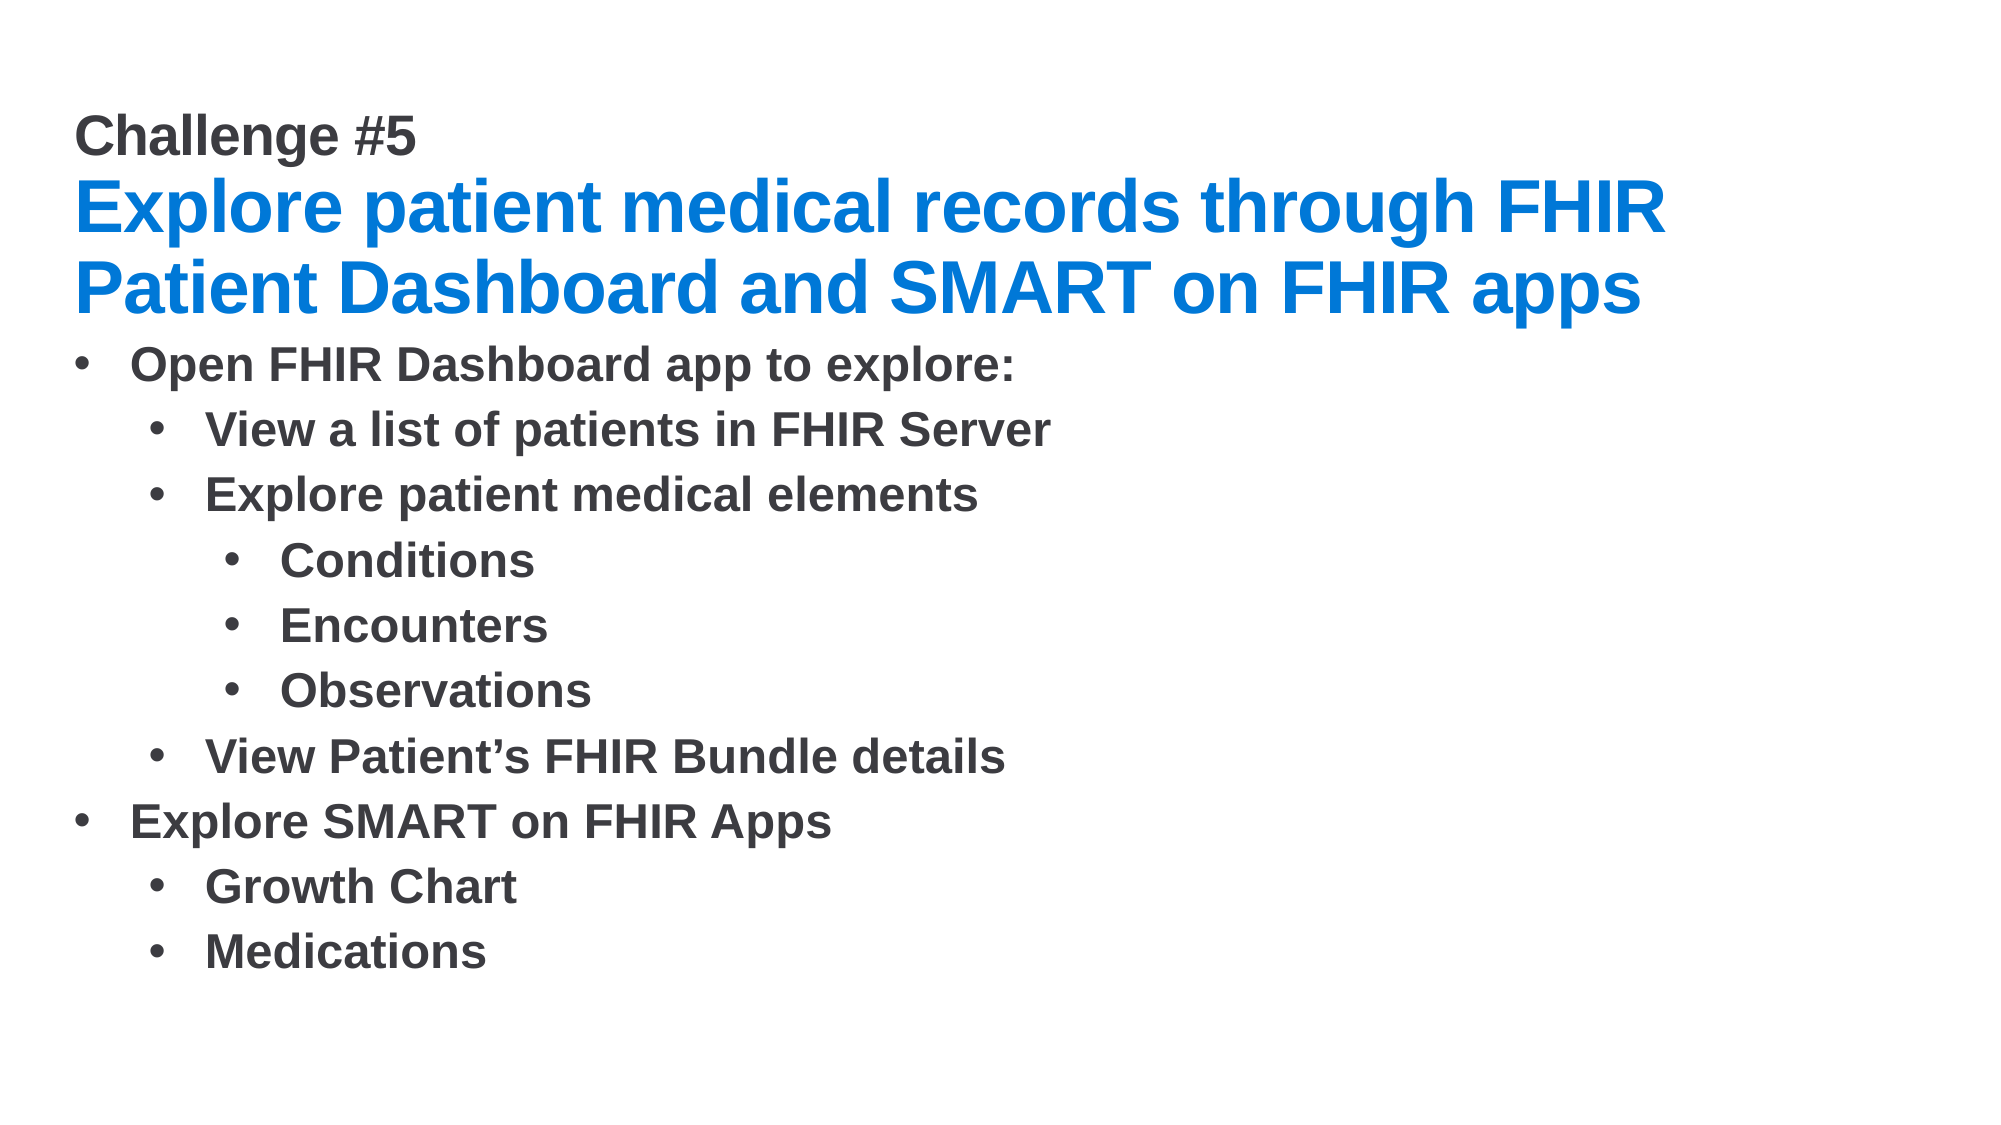

# Challenge #5 Explore patient medical records through FHIR Patient Dashboard and SMART on FHIR apps
Open FHIR Dashboard app to explore:
View a list of patients in FHIR Server
Explore patient medical elements
Conditions
Encounters
Observations
View Patient’s FHIR Bundle details
Explore SMART on FHIR Apps
Growth Chart
Medications